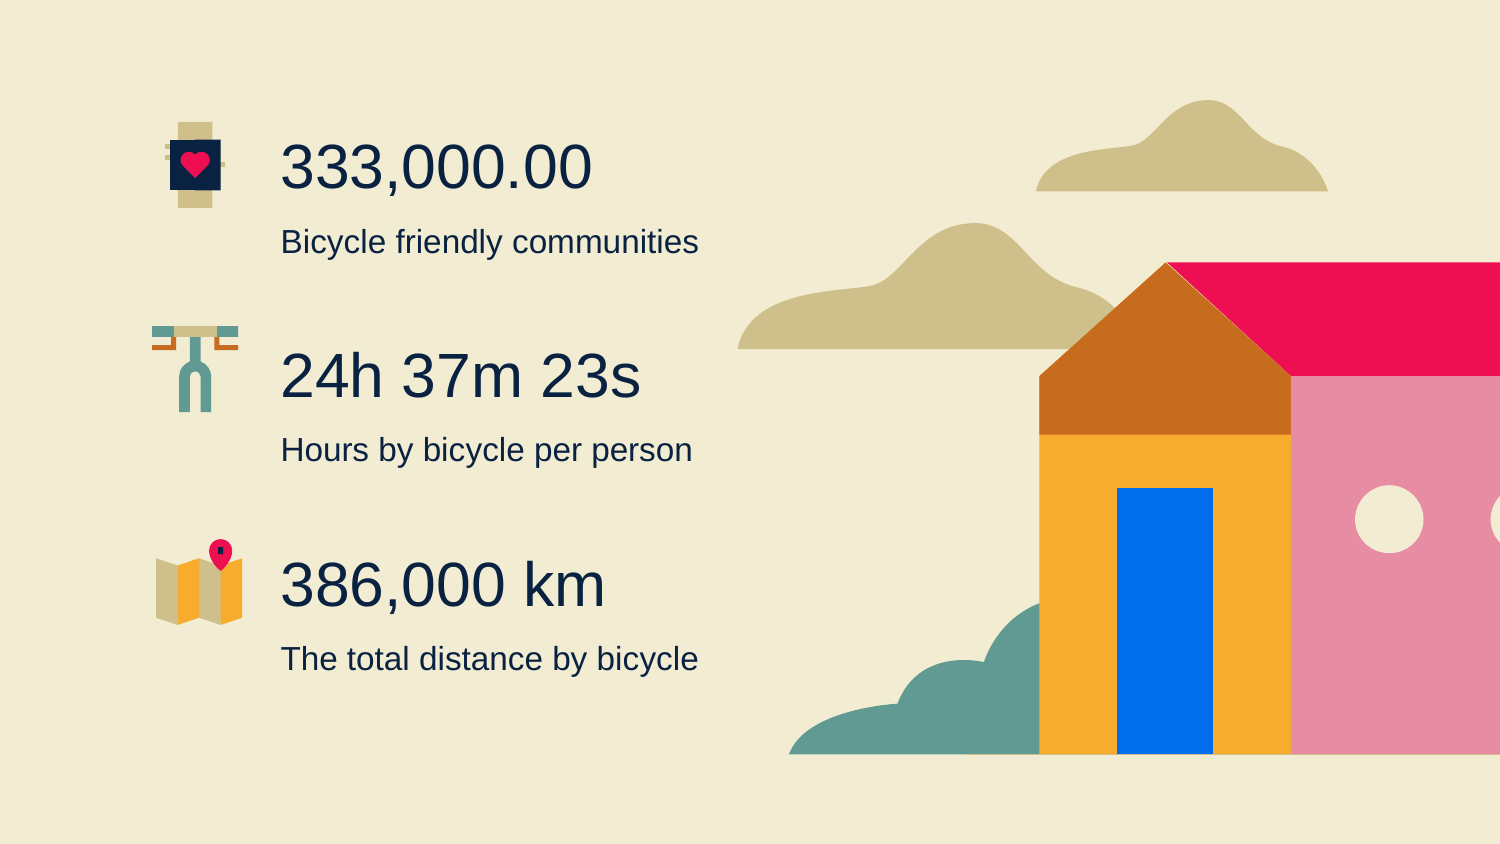

# 333,000.00

Bicycle friendly communities
24h 37m 23s

Hours by bicycle per person
386,000 km

The total distance by bicycle